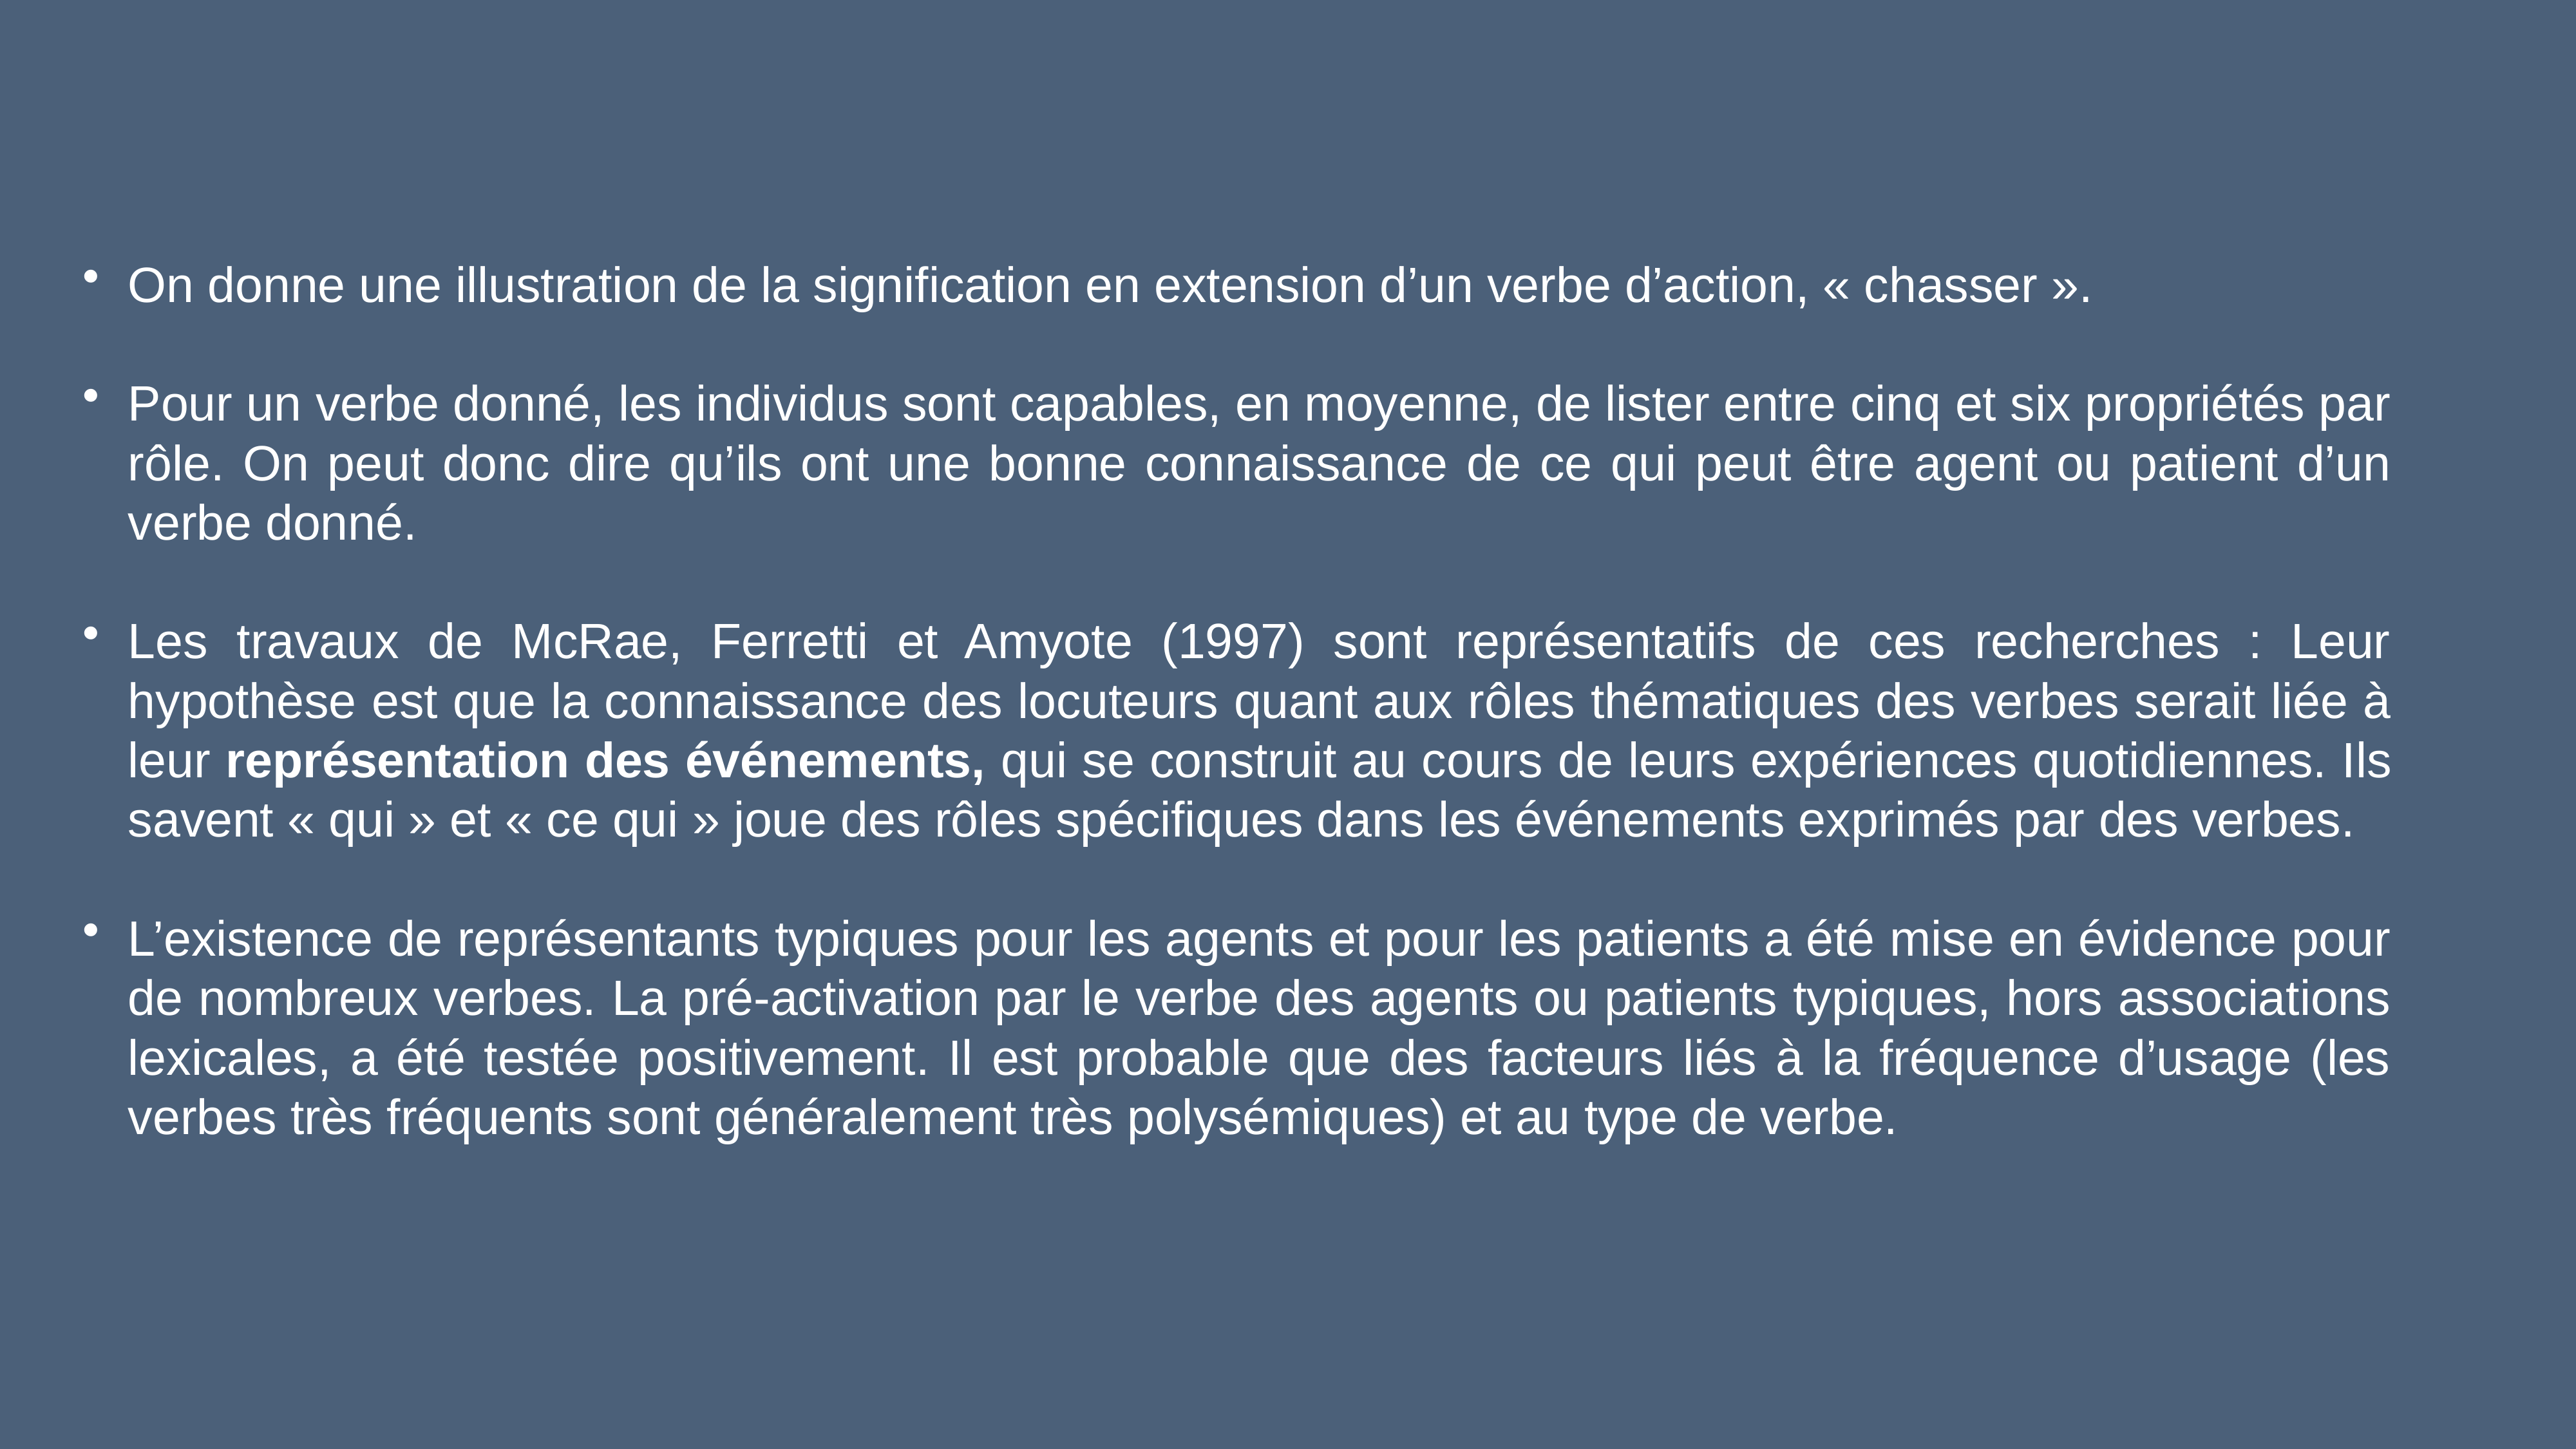

#
On donne une illustration de la signification en extension d’un verbe d’action, « chasser ».
Pour un verbe donné, les individus sont capables, en moyenne, de lister entre cinq et six propriétés par rôle. On peut donc dire qu’ils ont une bonne connaissance de ce qui peut être agent ou patient d’un verbe donné.
Les travaux de McRae, Ferretti et Amyote (1997) sont représentatifs de ces recherches : Leur hypothèse est que la connaissance des locuteurs quant aux rôles thématiques des verbes serait liée à leur représentation des événements, qui se construit au cours de leurs expériences quotidiennes. Ils savent « qui » et « ce qui » joue des rôles spécifiques dans les événements exprimés par des verbes.
L’existence de représentants typiques pour les agents et pour les patients a été mise en évidence pour de nombreux verbes. La pré-activation par le verbe des agents ou patients typiques, hors associations lexicales, a été testée positivement. Il est probable que des facteurs liés à la fréquence d’usage (les verbes très fréquents sont généralement très polysémiques) et au type de verbe.